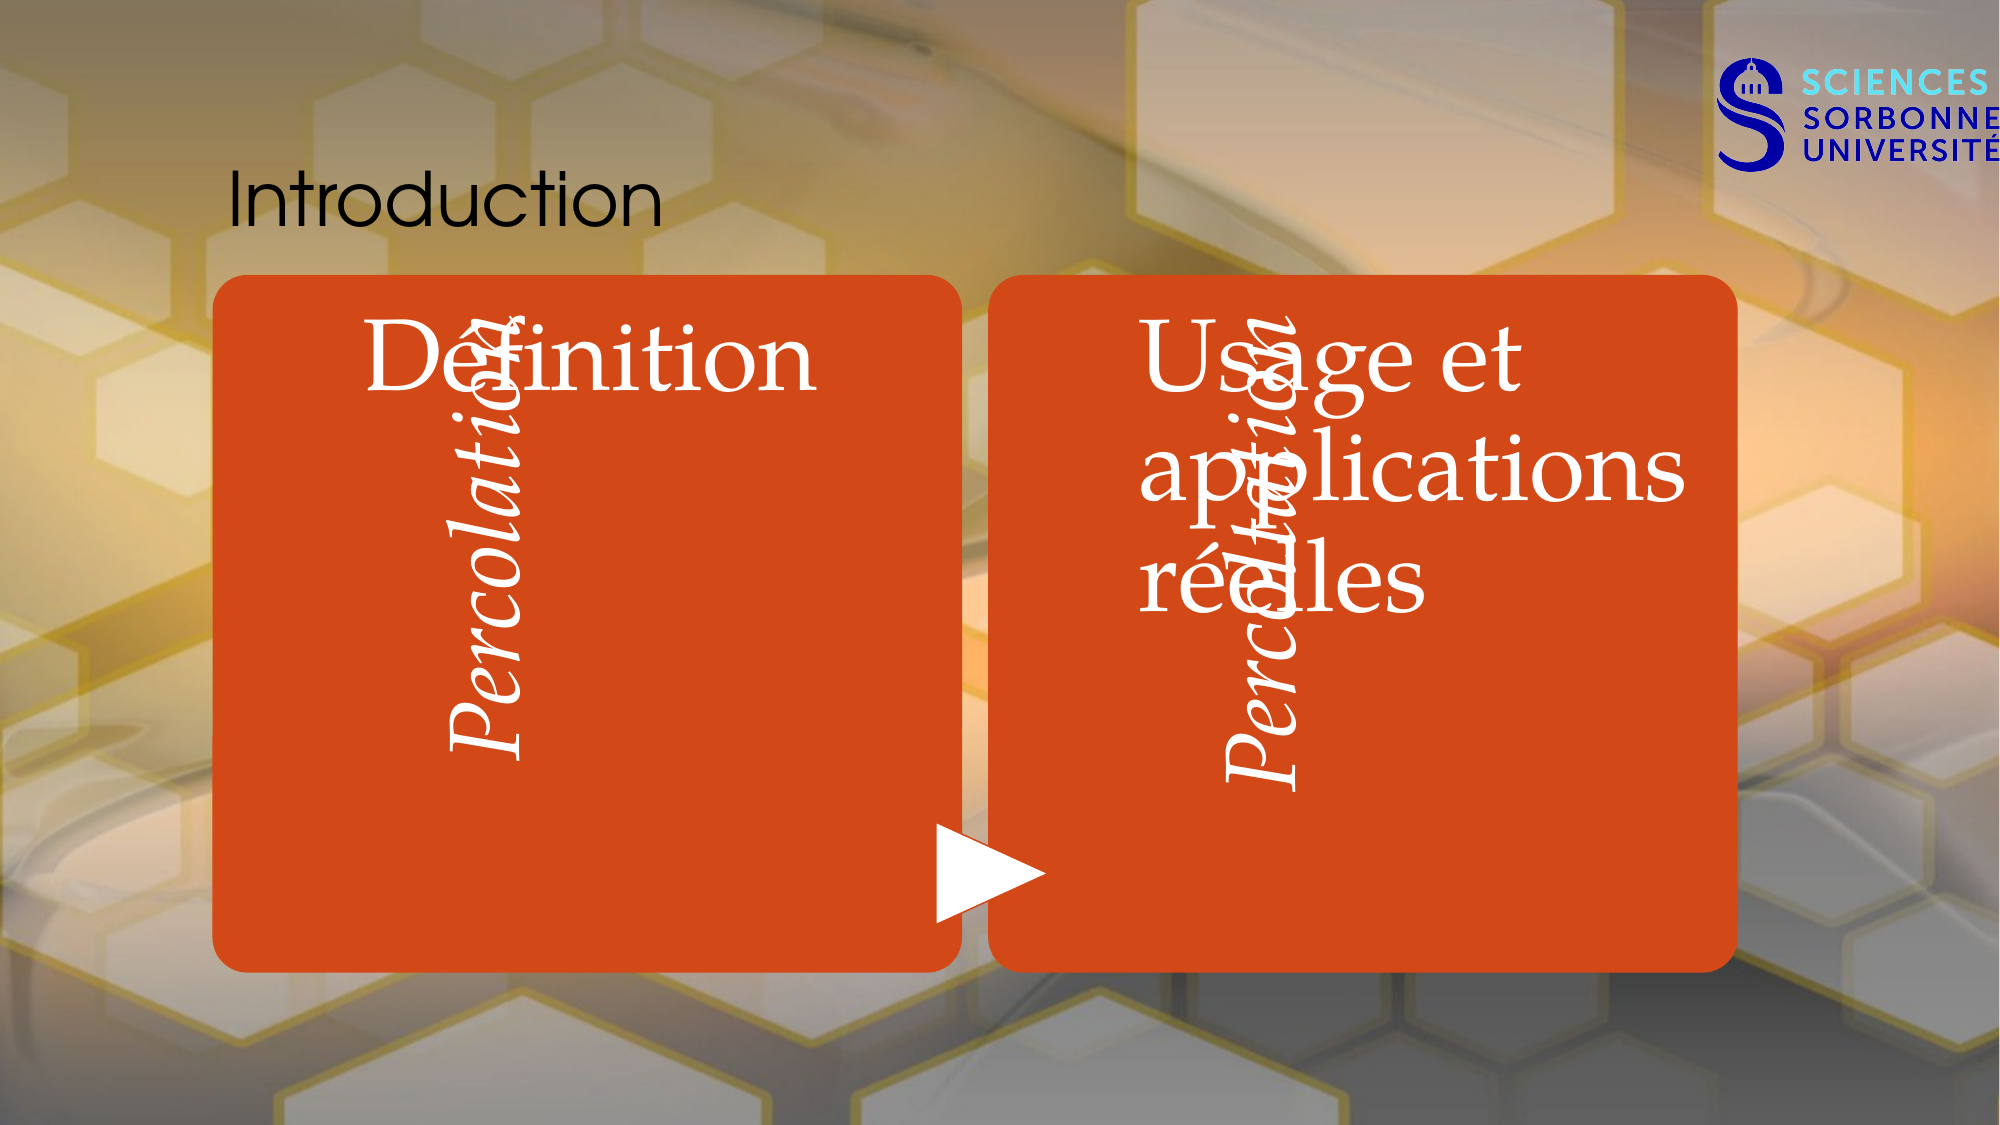

# Introduction
Percolation
Définition
Percoltation
Usage et applications réelles